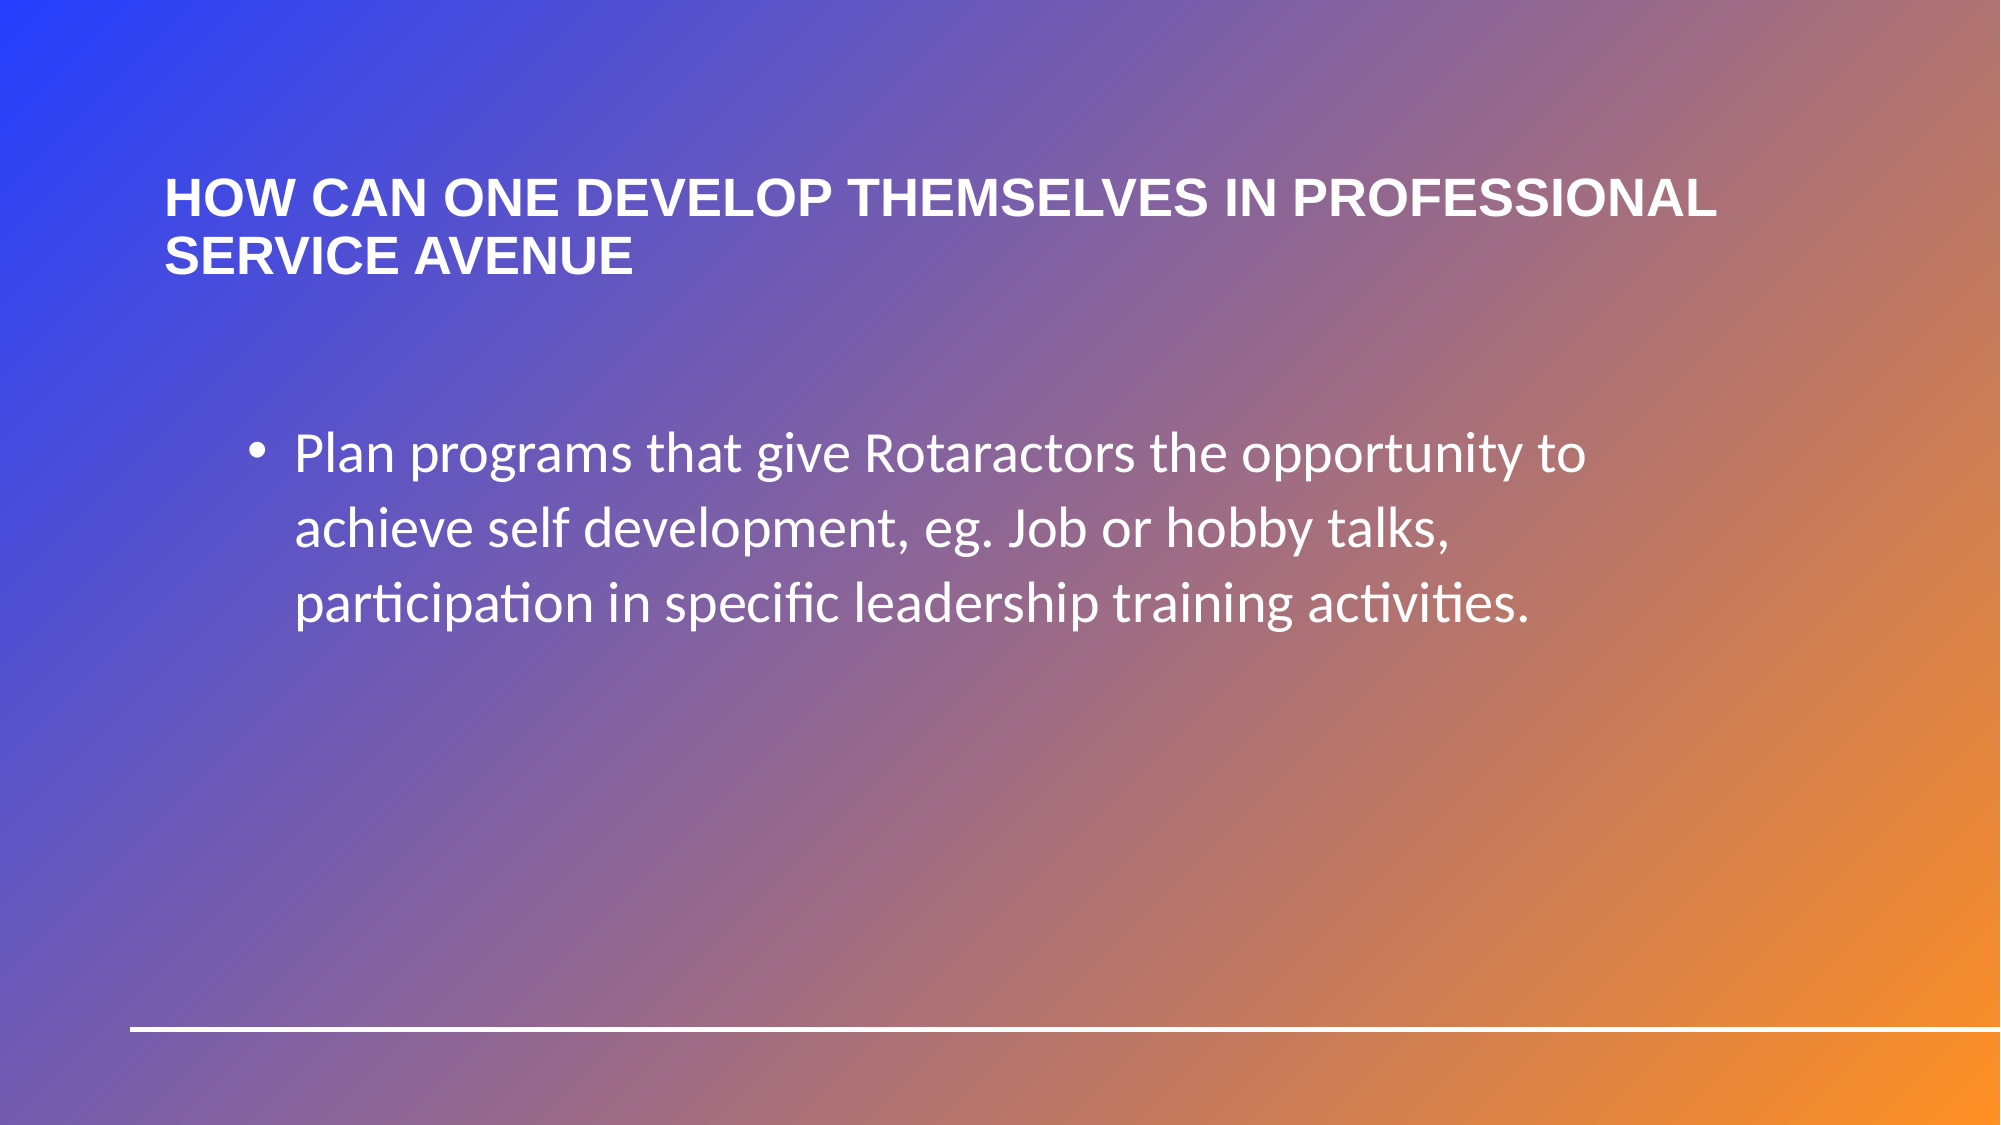

# HOW CAN ONE DEVELOP THEMSELVES IN PROFESSIONAL SERVICE AVENUE

Plan programs that give Rotaractors the opportunity to achieve self development, eg. Job or hobby talks, participation in specific leadership training activities.